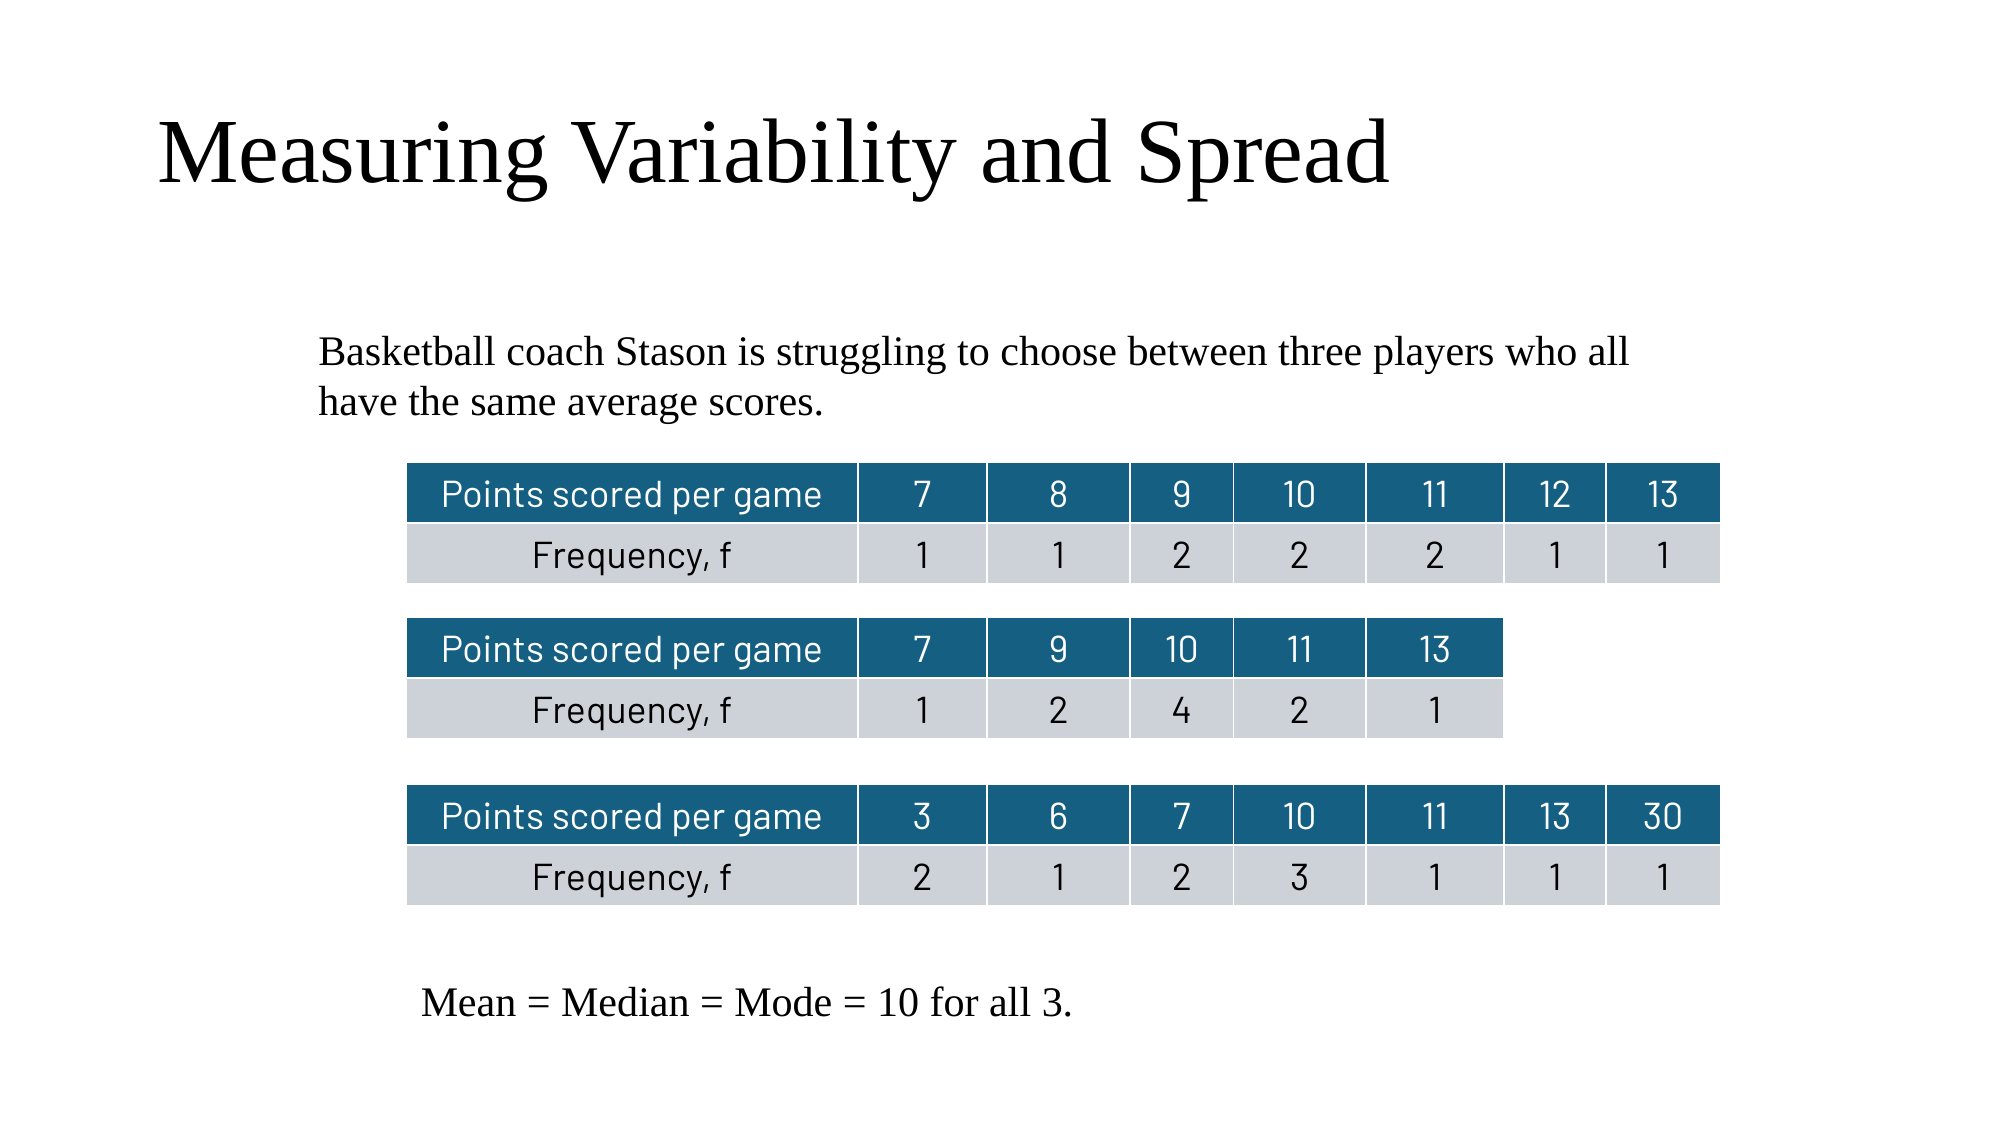

Measuring Variability and Spread
Basketball coach Stason is struggling to choose between three players who all have the same average scores.
| Points scored per game | 7 | 8 | 9 | 10 | 11 | 12 | 13 |
| --- | --- | --- | --- | --- | --- | --- | --- |
| Frequency, f | 1 | 1 | 2 | 2 | 2 | 1 | 1 |
| Points scored per game | 7 | 9 | 10 | 11 | 13 |
| --- | --- | --- | --- | --- | --- |
| Frequency, f | 1 | 2 | 4 | 2 | 1 |
| Points scored per game | 3 | 6 | 7 | 10 | 11 | 13 | 30 |
| --- | --- | --- | --- | --- | --- | --- | --- |
| Frequency, f | 2 | 1 | 2 | 3 | 1 | 1 | 1 |
Mean = Median = Mode = 10 for all 3.